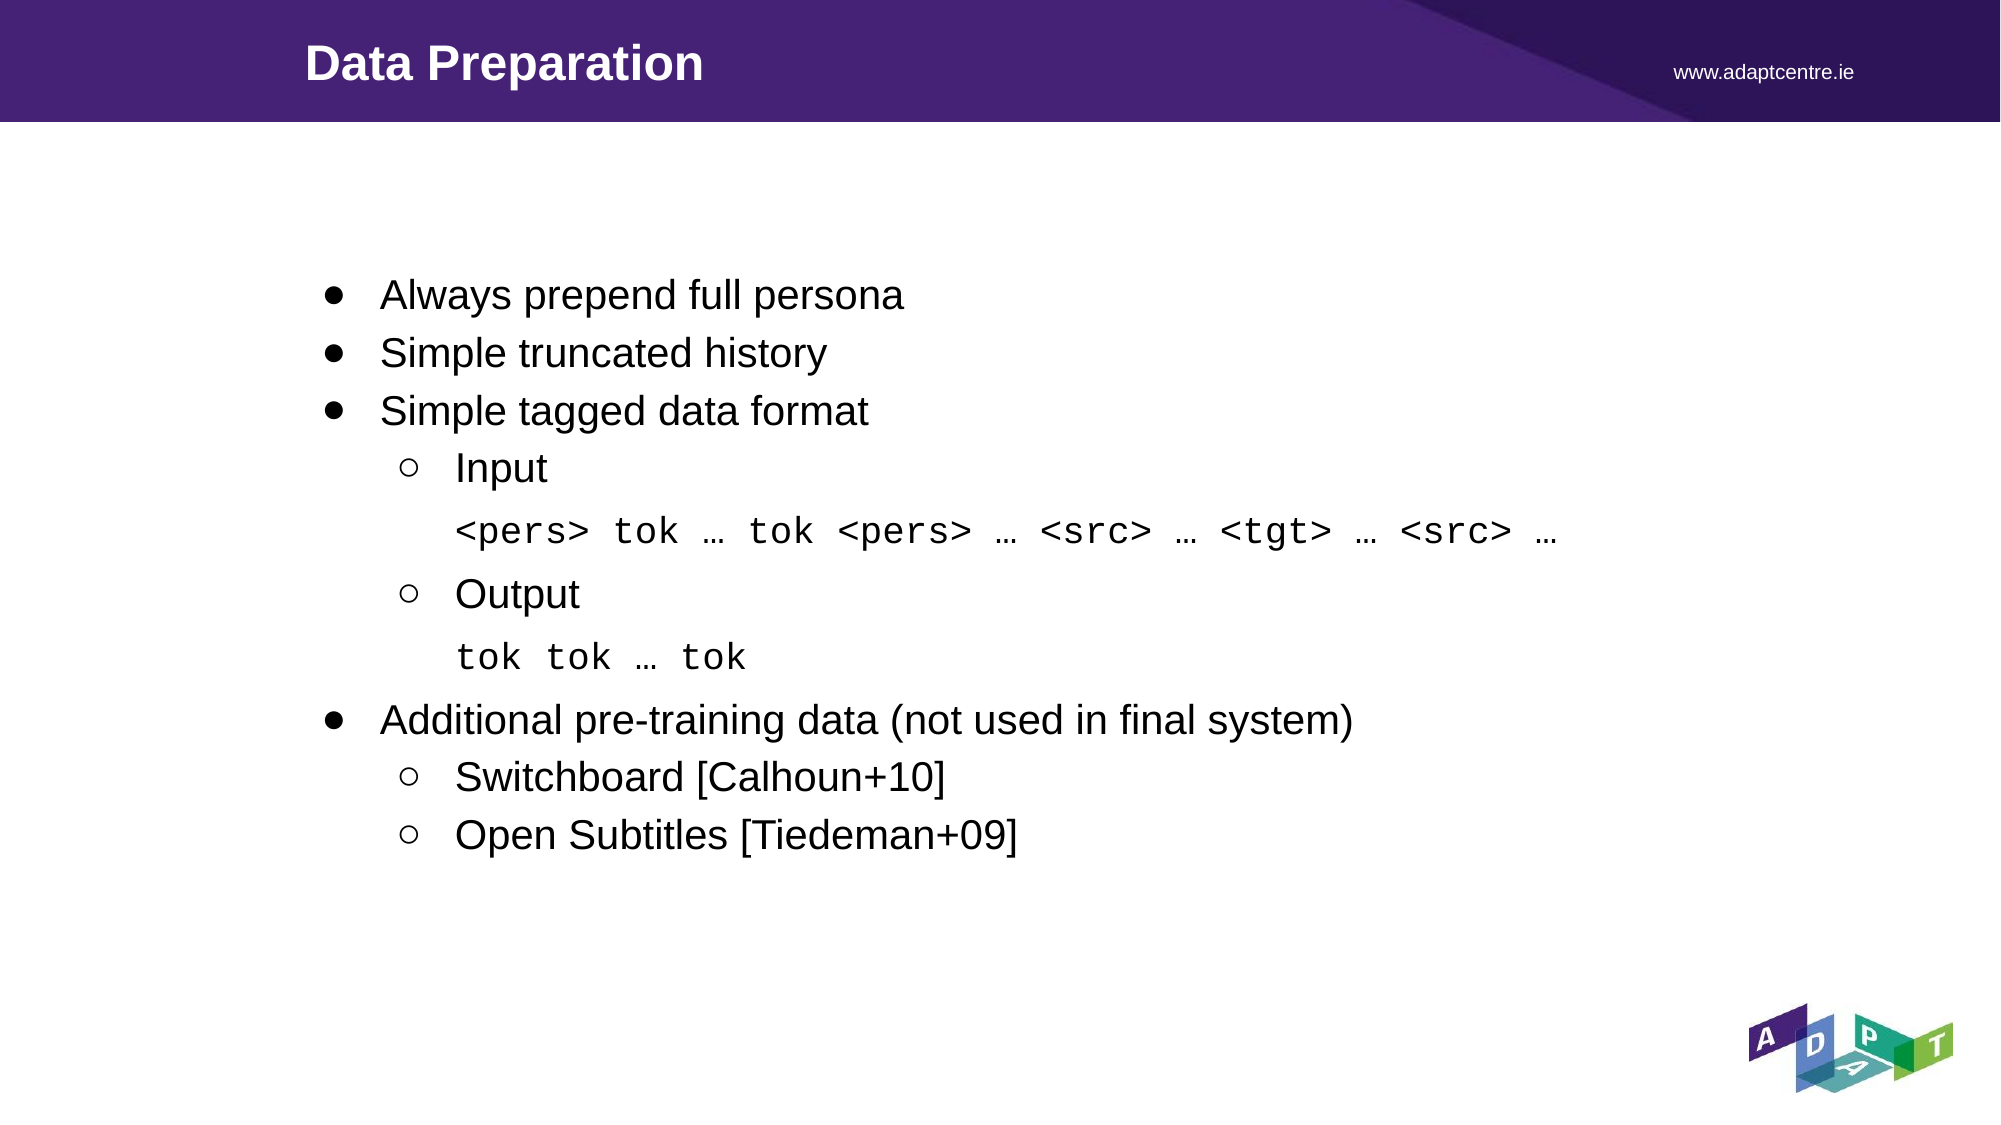

Data Preparation
Always prepend full persona
Simple truncated history
Simple tagged data format
Input
<pers> tok … tok <pers> … <src> … <tgt> … <src> …
Output
tok tok … tok
Additional pre-training data (not used in final system)
Switchboard [Calhoun+10]
Open Subtitles [Tiedeman+09]